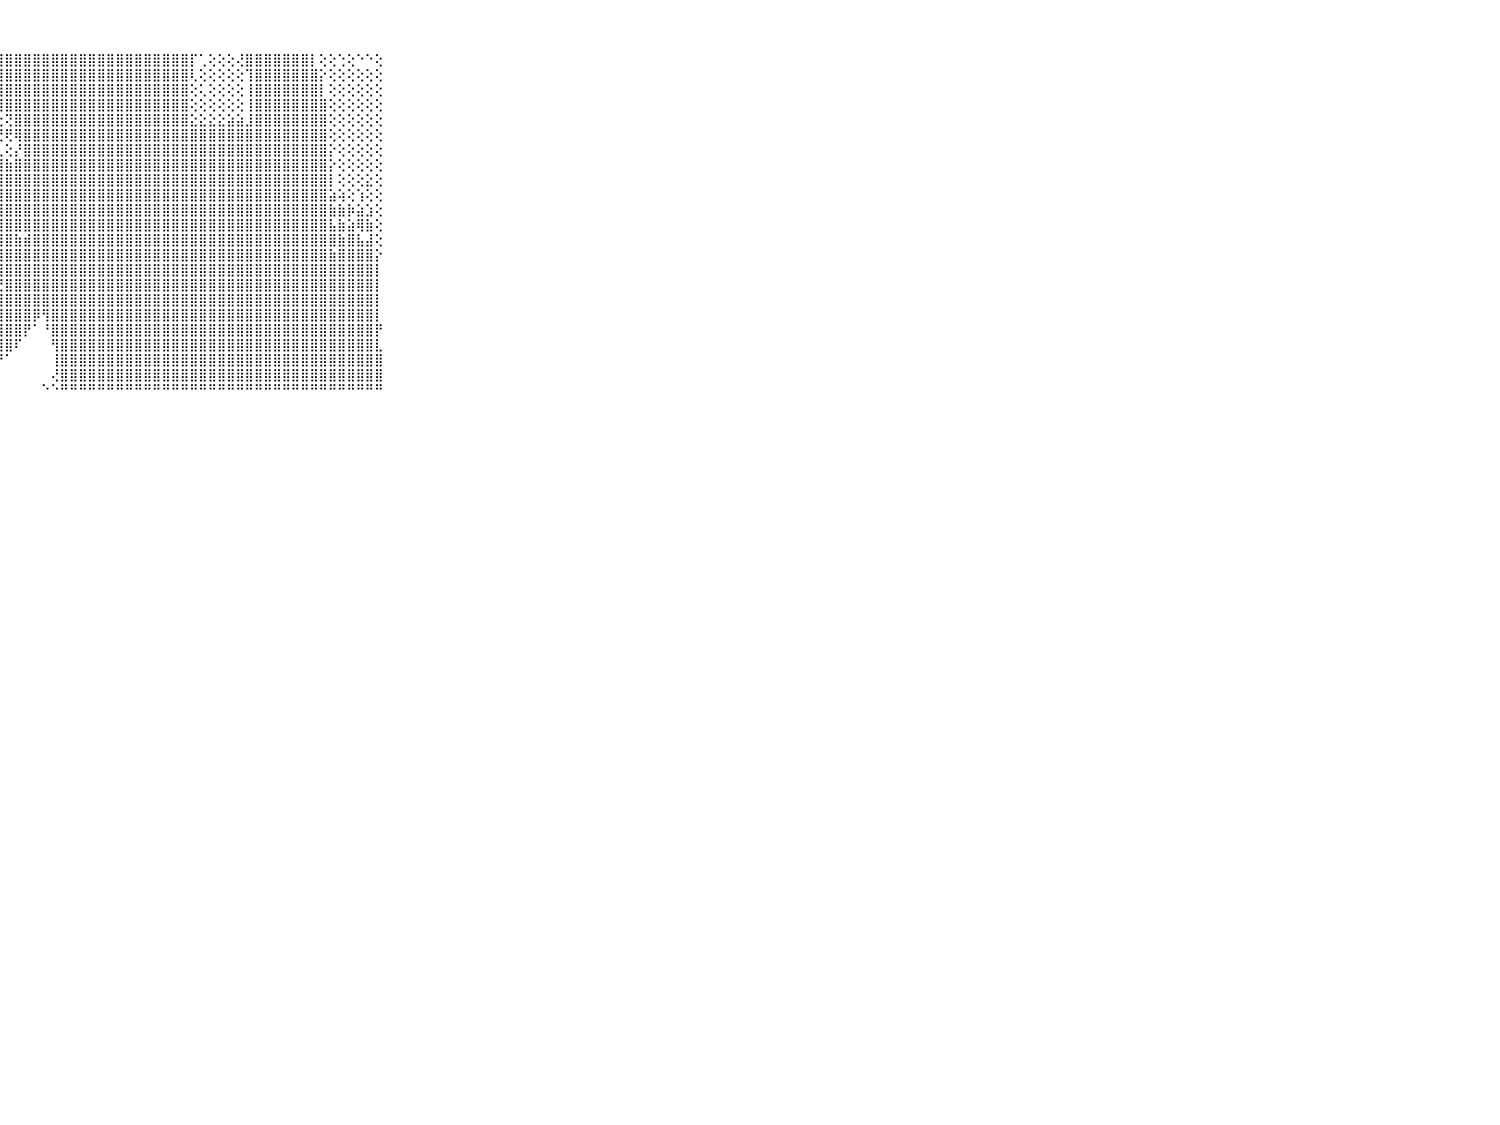

⠀⠀⠀⠀⠀⠀⠀⠀⠀⠀⠀⣿⣿⣿⣿⣿⣿⣿⣿⣿⣿⣿⣿⣿⣿⣿⣿⣿⣿⣿⣿⣿⣿⣿⣿⣿⣿⣿⣿⣿⣿⣿⣿⣿⣿⣿⣿⣿⡏⢁⢕⢕⢕⢜⣿⣿⣿⣿⣿⣿⣿⡇⢕⢕⢑⢕⠑⠑⢕⠀⠀⠀⠀⠀⠀⠀⠀⠀⠀⠀⠀
⠀⠀⠀⠀⠀⠀⠀⠀⠀⠀⠀⣿⣿⣿⣿⣿⣿⣿⣿⣿⣿⣿⣿⣿⣿⣿⣿⣿⣿⣿⣿⣿⣿⣿⣿⣿⣿⣿⣿⣿⣿⣿⣿⣿⣿⣿⣿⣿⢇⢕⢕⢕⢕⢕⢹⣿⣿⣿⣿⣿⣿⣿⡕⢕⢕⢕⢕⢕⢕⠀⠀⠀⠀⠀⠀⠀⠀⠀⠀⠀⠀
⠀⠀⠀⠀⠀⠀⠀⠀⠀⠀⠀⣿⣿⣿⣿⣿⣿⣿⣿⣿⣿⣿⣿⣿⣿⣿⣿⣿⣿⣿⣿⣿⣿⣿⣿⣿⣿⣿⣿⣿⣿⣿⣿⣿⣿⣿⣿⣿⢕⢅⢕⢕⢕⢕⢸⣿⣿⣿⣿⣿⣿⣿⡇⢕⢕⢕⢕⢕⢕⠀⠀⠀⠀⠀⠀⠀⠀⠀⠀⠀⠀
⠀⠀⠀⠀⠀⠀⠀⠀⠀⠀⠀⣿⣿⣿⣿⣿⣿⣿⣿⢿⠟⠟⢟⢛⢟⢿⣿⣿⣿⣿⣿⣿⣿⣿⣿⣿⣿⣿⣿⣿⣿⣿⣿⣿⣿⣿⣿⣿⢕⢕⢕⢕⢕⢕⢸⣿⣿⣿⣿⣿⣿⣿⣿⢕⢕⢕⢕⢕⢕⠀⠀⠀⠀⠀⠀⠀⠀⠀⠀⠀⠀
⠀⠀⠀⠀⠀⠀⠀⠀⠀⠀⠀⣿⣿⣿⣿⣿⢿⢏⢕⢕⢔⣱⢇⢕⡜⢇⣜⣕⢝⣿⣿⣿⣿⣿⣿⣿⣿⣿⣿⣿⣿⣿⣿⣿⣿⣿⣿⣿⣕⣕⣕⣕⣵⣵⣸⣿⣿⣿⣿⣿⣿⣿⣿⢕⢕⢕⢕⢕⢕⠀⠀⠀⠀⠀⠀⠀⠀⠀⠀⠀⠀
⠀⠀⠀⠀⠀⠀⠀⠀⠀⠀⠀⣿⣿⣿⢟⢏⠄⢕⢕⢕⢷⢟⢕⣜⣿⡵⢿⢟⢟⢿⣿⣿⣿⣿⣿⣿⣿⣿⣿⣿⣿⣿⣿⣿⣿⣿⣿⣿⣿⣿⣿⣿⣿⣿⣿⣿⣿⣿⣿⣿⣿⣿⣿⢕⢕⢕⢕⢕⢕⠀⠀⠀⠀⠀⠀⠀⠀⠀⠀⠀⠀
⠀⠀⠀⠀⠀⠀⠀⠀⠀⠀⠀⣿⣿⢟⢱⢕⢀⢅⢕⢕⢕⢷⡾⠏⠙⠁⢁⢅⢕⡜⣿⣿⣿⣿⣿⣿⣿⣿⣿⣿⣿⣿⣿⣿⣿⣿⣿⣿⣿⣿⣿⣿⣿⣿⣿⣿⣿⣿⣿⣿⣿⣿⣿⡕⢕⢕⢕⢕⢕⠀⠀⠀⠀⠀⠀⠀⠀⠀⠀⠀⠀
⠀⠀⠀⠀⠀⠀⠀⠀⠀⠀⠀⣿⣿⡇⣾⡕⢕⢕⢇⢅⢅⢀⢄⢄⢄⢕⢕⣿⣷⣿⣿⣿⣿⣿⣿⣿⣿⣿⣿⣿⣿⣿⣿⣿⣿⣿⣿⣿⣿⣿⣿⣿⣿⣿⣿⣿⣿⣿⣿⣿⣿⣿⣿⡕⢕⢕⢕⢕⢕⠀⠀⠀⠀⠀⠀⠀⠀⠀⠀⠀⠀
⠀⠀⠀⠀⠀⠀⠀⠀⠀⠀⠀⣿⣿⡇⢝⢕⢕⣿⣿⣷⣾⣿⣿⣿⣿⣾⣿⣿⣿⣿⣿⣿⣿⣿⣿⣿⣿⣿⣿⣿⣿⣿⣿⣿⣿⣿⣿⣿⣿⣿⣿⣿⣿⣿⣿⣿⣿⣿⣿⣿⣿⣿⣿⡇⢕⢕⢕⣕⢕⠀⠀⠀⠀⠀⠀⠀⠀⠀⠀⠀⠀
⠀⠀⠀⠀⠀⠀⠀⠀⠀⠀⠀⣿⣿⡇⢕⢕⢱⣿⣿⣿⣿⣿⣿⣿⣿⣿⣿⣿⣿⣿⣿⣿⣿⣿⣿⣿⣿⣿⣿⣿⣿⣿⣿⣿⣿⣿⣿⣿⣿⣿⣿⣿⣿⣿⣿⣿⣿⣿⣿⣿⣿⣿⣿⣵⢵⢕⢱⢕⢕⠀⠀⠀⠀⠀⠀⠀⠀⠀⠀⠀⠀
⠀⠀⠀⠀⠀⠀⠀⠀⠀⠀⠀⣿⣿⣷⢅⢕⢸⣿⣿⣿⣿⣿⣿⣿⣿⣿⣿⣿⣿⣿⣿⣿⣿⣿⣿⣿⣿⣿⣿⣿⣿⣿⣿⣿⣿⣿⣿⣿⣿⣿⣿⣿⣿⣿⣿⣿⣿⣿⣿⣿⣿⣿⣿⣷⣷⡷⣵⣱⢕⠀⠀⠀⠀⠀⠀⠀⠀⠀⠀⠀⠀
⠀⠀⠀⠀⠀⠀⠀⠀⠀⠀⠀⣿⣿⣿⡇⢔⢸⣿⣿⣿⣿⣿⣿⣿⣿⣿⣿⣿⣿⣿⣿⣿⣿⣿⣿⣿⣿⣿⣿⣿⣿⣿⣿⣿⣿⣿⣿⣿⣿⣿⣿⣿⣿⣿⣿⣿⣿⣿⣿⣿⣿⣿⣿⣧⣷⣵⢿⣷⢕⠀⠀⠀⠀⠀⠀⠀⠀⠀⠀⠀⠀
⠀⠀⠀⠀⠀⠀⠀⠀⠀⠀⠀⣿⣿⣿⣿⣇⣸⣿⣿⣿⣿⣿⣿⣿⣿⣿⣿⣿⣿⣷⣾⣿⣿⣿⣿⣿⣿⣿⣿⣿⣿⣿⣿⣿⣿⣿⣿⣿⣿⣿⣿⣿⣿⣿⣿⣿⣿⣿⣿⣿⣿⣿⣿⣿⣷⣿⣧⣼⢕⠀⠀⠀⠀⠀⠀⠀⠀⠀⠀⠀⠀
⠀⠀⠀⠀⠀⠀⠀⠀⠀⠀⠀⣿⣿⣿⣿⣿⣿⣿⣿⣿⣿⣿⣿⣿⣿⣿⣿⣿⣿⣿⣿⣿⣿⣿⣿⣿⣿⣿⣿⣿⣿⣿⣿⣿⣿⣿⣿⣿⣿⣿⣿⣿⣿⣿⣿⣿⣿⣿⣿⣿⣿⣿⣿⣷⣿⣿⣿⣿⡕⠀⠀⠀⠀⠀⠀⠀⠀⠀⠀⠀⠀
⠀⠀⠀⠀⠀⠀⠀⠀⠀⠀⠀⣿⣿⣿⣿⣿⣿⣿⣿⣿⣿⣿⣿⣿⣿⣿⣿⣿⣿⣿⣿⣿⣿⣿⣿⣿⣿⣿⣿⣿⣿⣿⣿⣿⣿⣿⣿⣿⣿⣿⣿⣿⣿⣿⣿⣿⣿⣿⣿⣿⣿⣿⣿⣿⣿⣿⣿⣿⡇⠀⠀⠀⠀⠀⠀⠀⠀⠀⠀⠀⠀
⠀⠀⠀⠀⠀⠀⠀⠀⠀⠀⠀⣿⣿⣿⣿⣿⣿⣿⣿⣿⣿⣿⣿⣿⣿⣿⣿⣟⣿⣿⣿⣿⣿⣿⣿⣿⣿⣿⣿⣿⣿⣿⣿⣿⣿⣿⣿⣿⣿⣿⣿⣿⣿⣿⣿⣿⣿⣿⣿⣿⣿⣿⣿⣿⣿⣿⣿⣿⡇⠀⠀⠀⠀⠀⠀⠀⠀⠀⠀⠀⠀
⠀⠀⠀⠀⠀⠀⠀⠀⠀⠀⠀⣿⣿⣿⣿⣿⣿⣿⣿⣿⣿⣿⣿⣿⣿⣿⣿⣿⣿⣿⣿⣿⣿⣿⣿⣿⣿⣿⣿⣿⣿⣿⣿⣿⣿⣿⣿⣿⣿⣿⣿⣿⣿⣿⣿⣿⣿⣿⣿⣿⣿⣿⣿⣿⣿⣿⣿⣿⡇⠀⠀⠀⠀⠀⠀⠀⠀⠀⠀⠀⠀
⠀⠀⠀⠀⠀⠀⠀⠀⠀⠀⠀⣿⣿⣿⣿⣿⣿⢇⣿⣿⣿⣿⣿⣿⣿⣿⣿⣿⣿⣿⣿⡿⢻⣿⣿⣿⣿⣿⣿⣿⣿⣿⣿⣿⣿⣿⣿⣿⣿⣿⣿⣿⣿⣿⣿⣿⣿⣿⣿⣿⣿⣿⣿⣿⣿⣿⣿⣿⡇⠀⠀⠀⠀⠀⠀⠀⠀⠀⠀⠀⠀
⠀⠀⠀⠀⠀⠀⠀⠀⠀⠀⠀⣿⣿⣿⣿⣿⣿⡕⢹⣿⣿⣿⣿⣿⣿⣿⣿⣿⣿⣿⡟⠁⠘⣿⣿⣿⣿⣿⣿⣿⣿⣿⣿⣿⣿⣿⣿⣿⣿⣿⣿⣿⣿⣿⣿⣿⣿⣿⣿⣿⣿⣿⣿⣿⣿⣿⣿⣿⡟⠀⠀⠀⠀⠀⠀⠀⠀⠀⠀⠀⠀
⠀⠀⠀⠀⠀⠀⠀⠀⠀⠀⠀⣿⣿⣿⣿⣿⣿⣧⢕⢝⢿⣿⣿⣿⣿⣿⣿⣿⣿⠏⠀⠀⠀⢻⣿⣿⣿⣿⣿⣿⣿⣿⣿⣿⣿⣿⣿⣿⣿⣿⣿⣿⣿⣿⣿⣿⣿⣿⣿⣿⣿⣿⣿⣿⣿⣿⣿⣿⣇⠀⠀⠀⠀⠀⠀⠀⠀⠀⠀⠀⠀
⠀⠀⠀⠀⠀⠀⠀⠀⠀⠀⠀⣿⣿⣿⣿⣿⣿⣿⡇⢕⢕⠝⠟⢇⠜⠙⠙⠙⠁⠀⠀⠀⠀⢸⣿⣿⣿⣿⣿⣿⣿⣿⣿⣿⣿⣿⣿⣿⣿⣿⣿⣿⣿⣿⣿⣿⣿⣿⣿⣿⣿⣿⣿⣿⣿⣿⣿⣿⣿⠀⠀⠀⠀⠀⠀⠀⠀⠀⠀⠀⠀
⠀⠀⠀⠀⠀⠀⠀⠀⠀⠀⠀⣿⣿⣿⣿⣿⣿⣿⣿⢕⠅⠑⠁⠀⠀⠀⠀⠀⠀⠀⠀⠀⠀⢜⣿⣿⣿⣿⣿⣿⣿⣿⣿⣿⣿⣿⣿⣿⣿⣿⣿⣿⣿⣿⣿⣿⣿⣿⣿⣿⣿⣿⣿⣿⣿⣿⣿⣿⣿⠀⠀⠀⠀⠀⠀⠀⠀⠀⠀⠀⠀
⠀⠀⠀⠀⠀⠀⠀⠀⠀⠀⠀⠛⠛⠛⠛⠛⠛⠛⠛⠑⠐⠑⠑⠁⠀⠀⠀⠀⠀⠀⠀⠀⠑⠑⠛⠛⠛⠛⠛⠛⠛⠛⠛⠛⠛⠛⠛⠛⠛⠛⠛⠛⠛⠛⠛⠛⠛⠛⠛⠛⠛⠛⠛⠛⠛⠛⠛⠛⠛⠀⠀⠀⠀⠀⠀⠀⠀⠀⠀⠀⠀